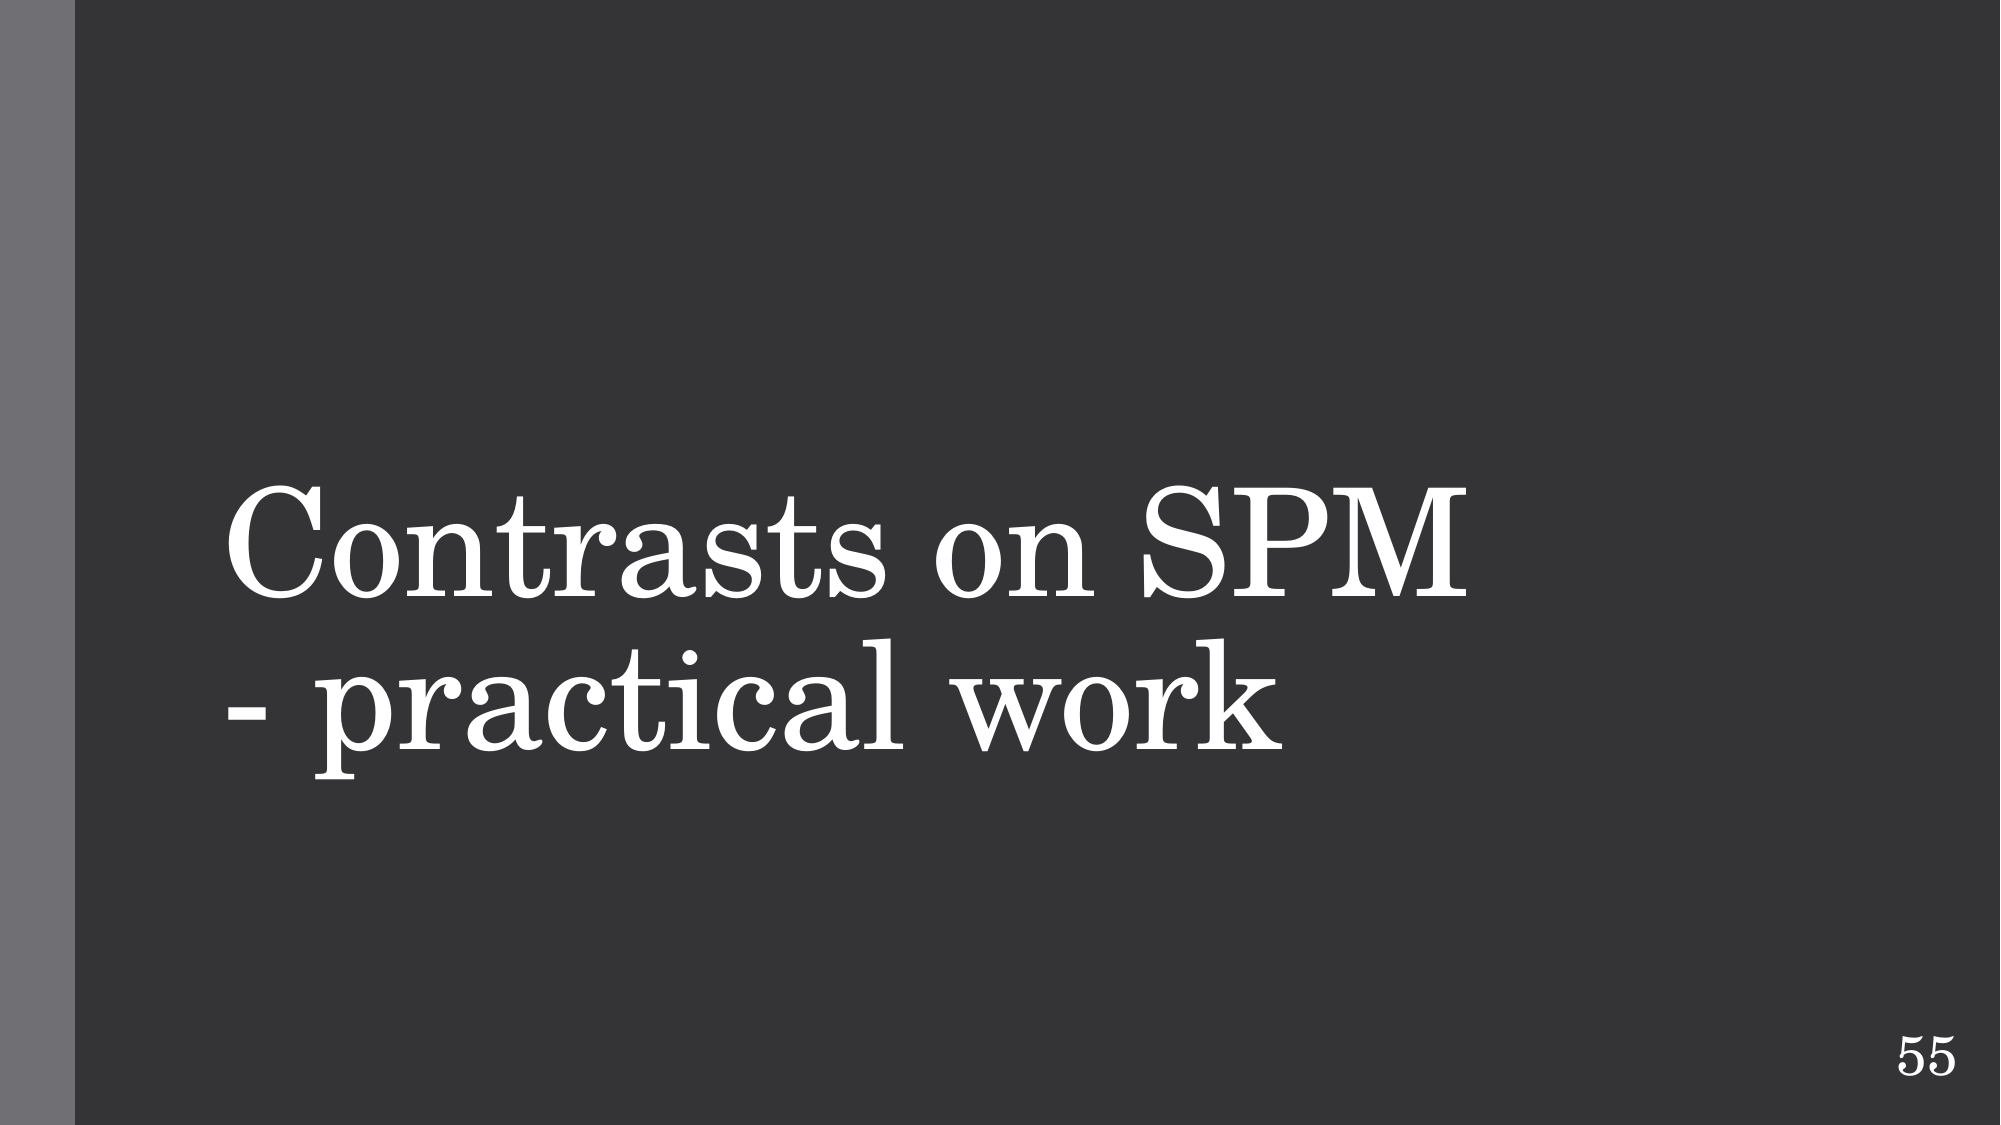

# Contrasts on SPM - practical work
55